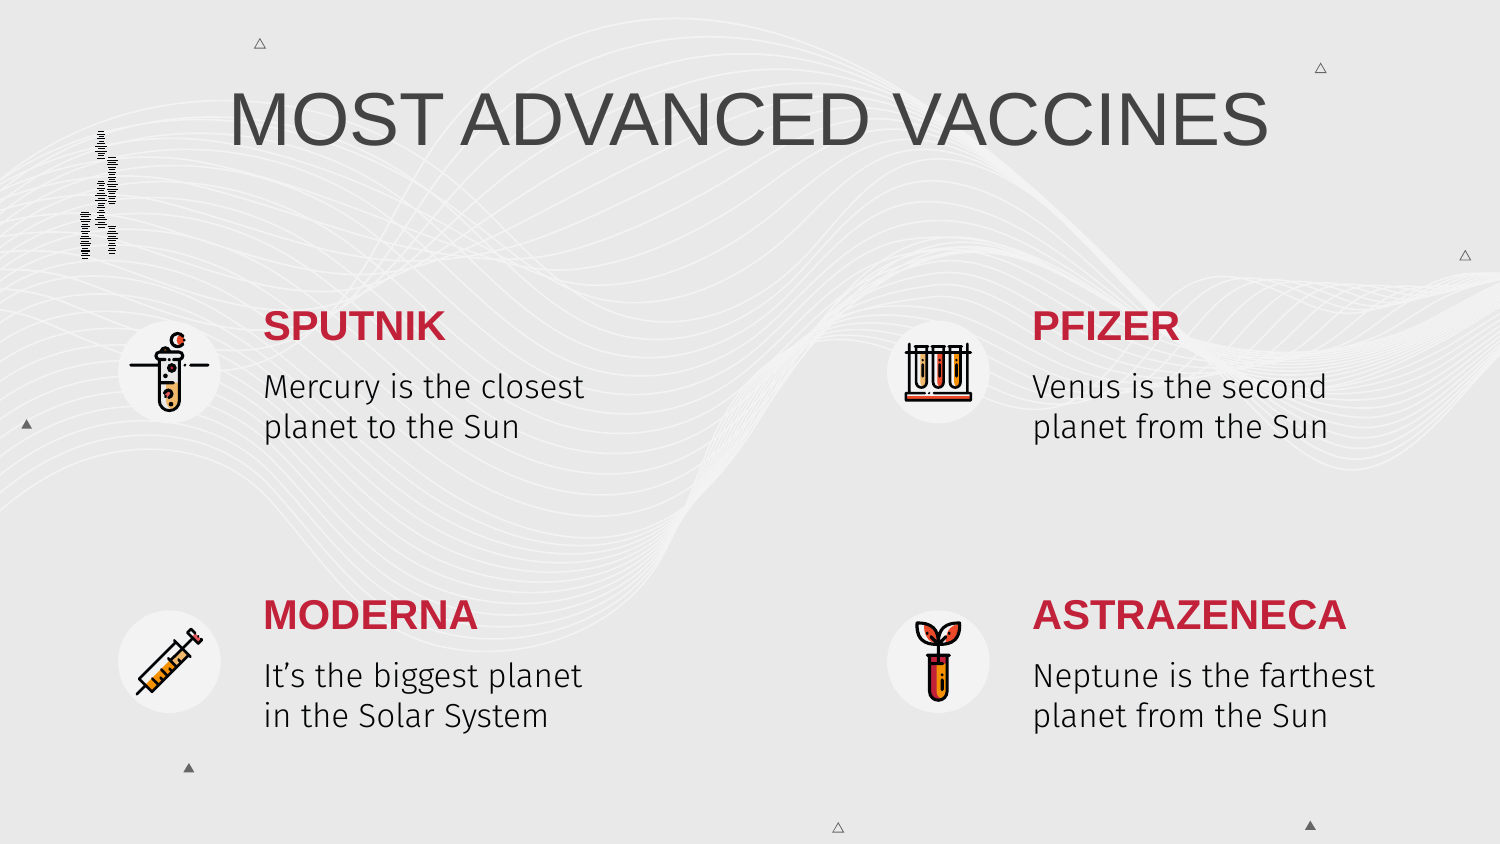

# MOST ADVANCED VACCINES
SPUTNIK
PFIZER

Mercury is the closest planet to the Sun
Venus is the second planet from the Sun
MODERNA
ASTRAZENECA

It’s the biggest planet in the Solar System
Neptune is the farthest planet from the Sun